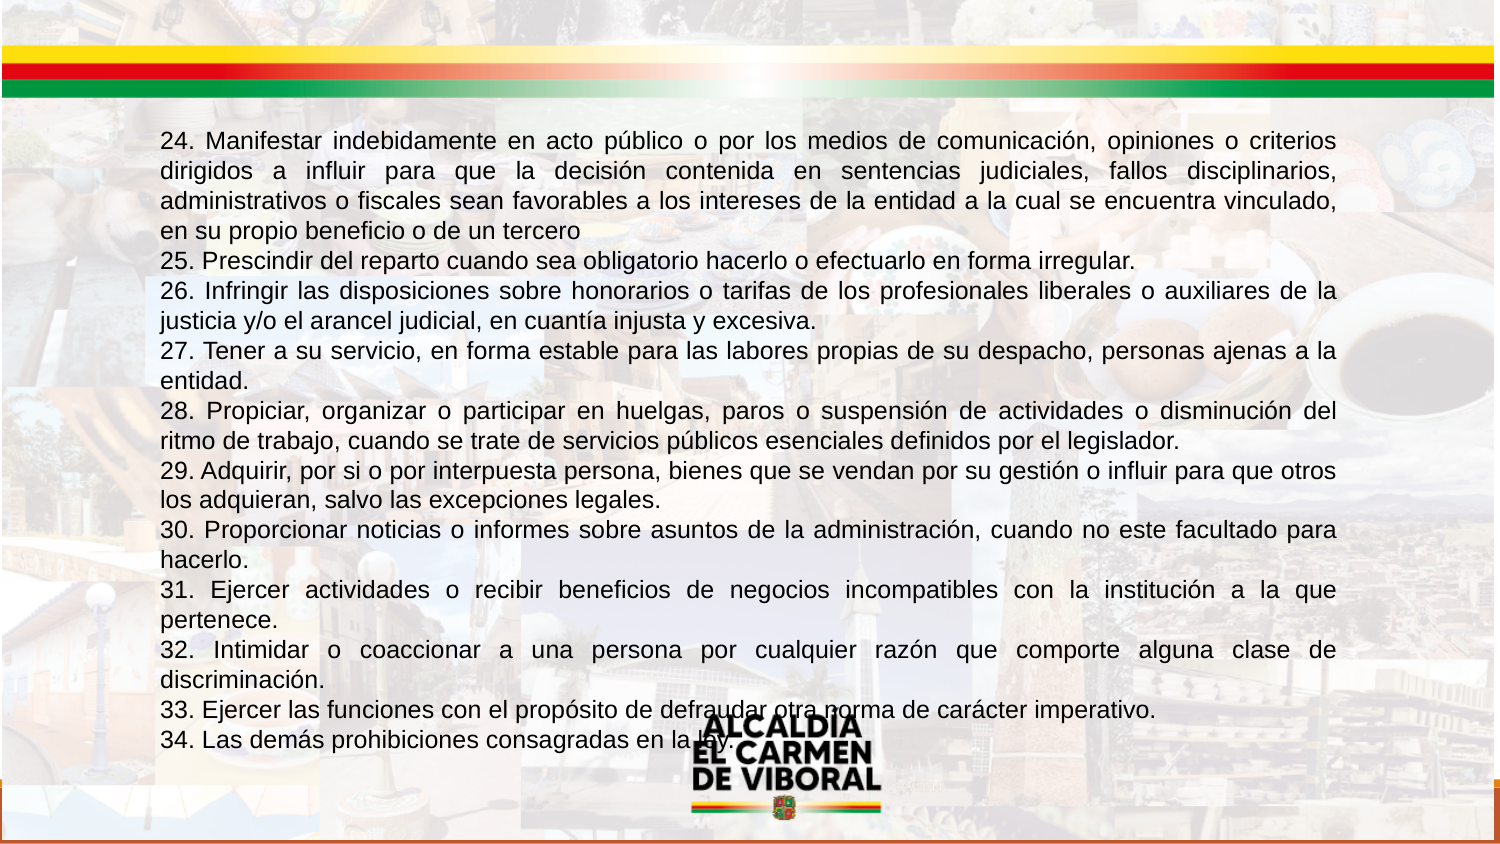

24. Manifestar indebidamente en acto público o por los medios de comunicación, opiniones o criterios dirigidos a influir para que la decisión contenida en sentencias judiciales, fallos disciplinarios, administrativos o fiscales sean favorables a los intereses de la entidad a la cual se encuentra vinculado, en su propio beneficio o de un tercero
25. Prescindir del reparto cuando sea obligatorio hacerlo o efectuarlo en forma irregular.
26. Infringir las disposiciones sobre honorarios o tarifas de los profesionales liberales o auxiliares de la justicia y/o el arancel judicial, en cuantía injusta y excesiva.
27. Tener a su servicio, en forma estable para las labores propias de su despacho, personas ajenas a la entidad.
28. Propiciar, organizar o participar en huelgas, paros o suspensión de actividades o disminución del ritmo de trabajo, cuando se trate de servicios públicos esenciales definidos por el legislador.
29. Adquirir, por si o por interpuesta persona, bienes que se vendan por su gestión o influir para que otros los adquieran, salvo las excepciones legales.
30. Proporcionar noticias o informes sobre asuntos de la administración, cuando no este facultado para hacerlo.
31. Ejercer actividades o recibir beneficios de negocios incompatibles con la institución a la que pertenece.
32. Intimidar o coaccionar a una persona por cualquier razón que comporte alguna clase de discriminación.
33. Ejercer las funciones con el propósito de defraudar otra norma de carácter imperativo.
34. Las demás prohibiciones consagradas en la ley.